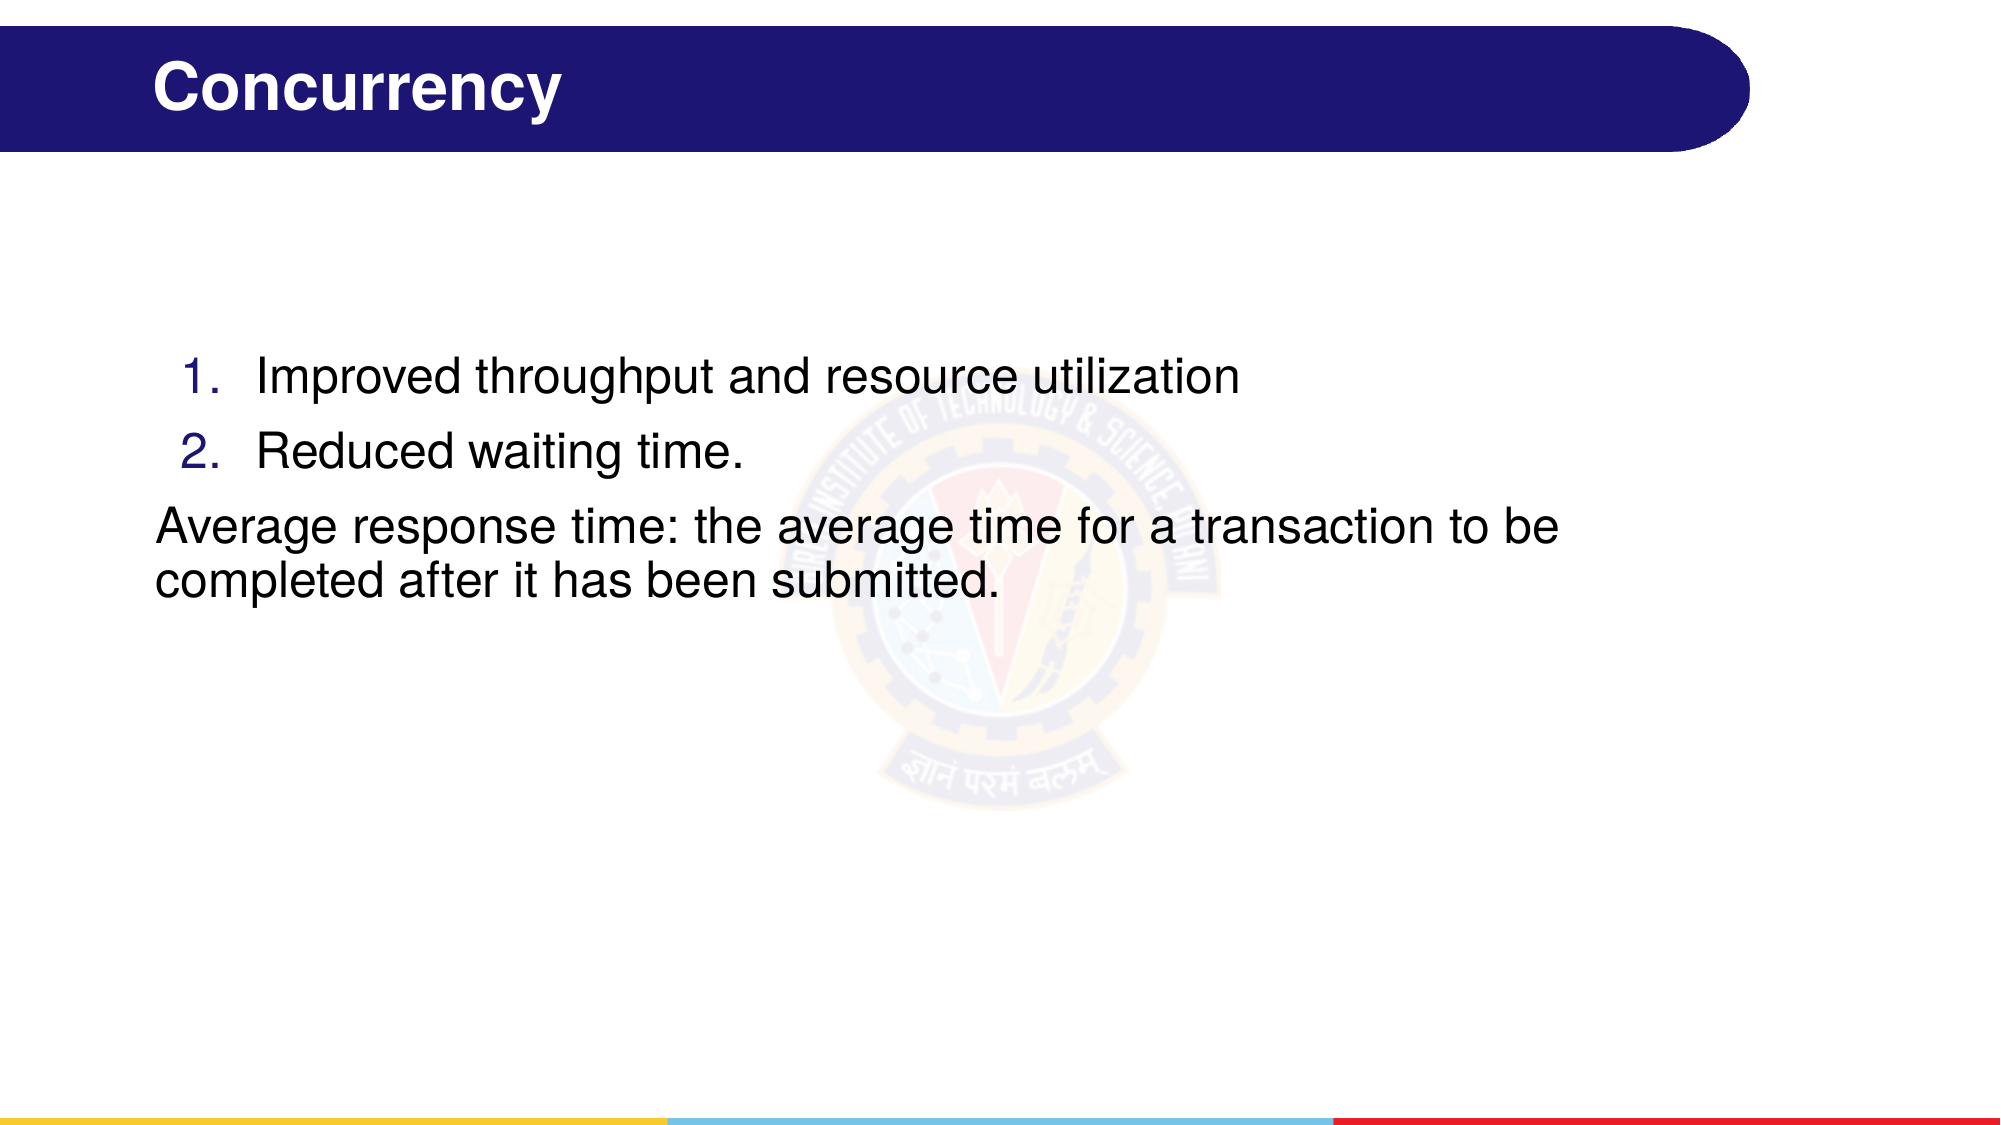

# Concurrency

Improved throughput and resource utilization
Reduced waiting time.
Average response time: the average time for a transaction to be completed after it has been submitted.